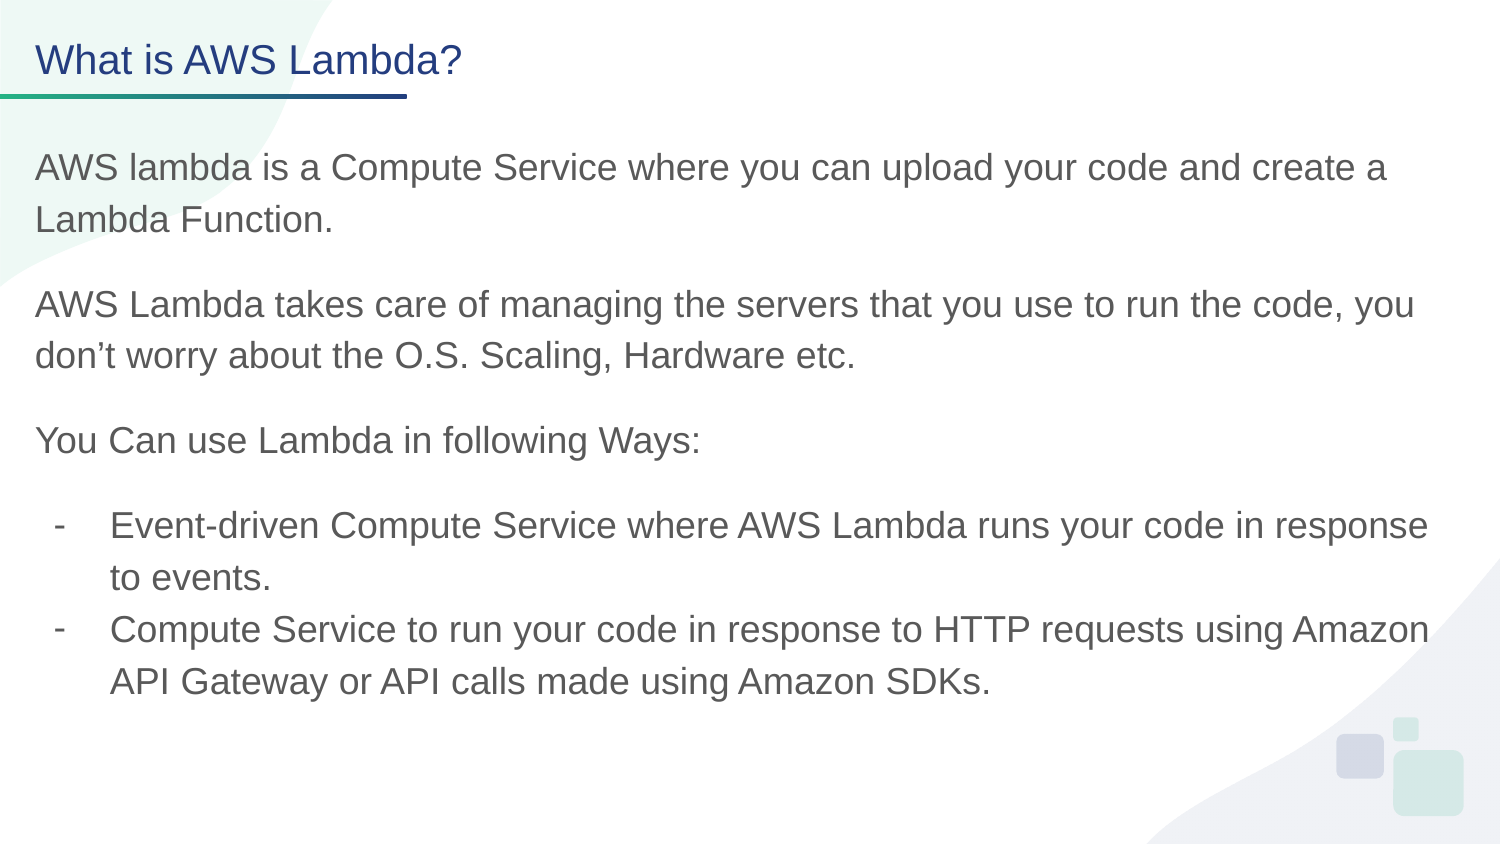

What is AWS Lambda?

AWS lambda is a Compute Service where you can upload your code and create a Lambda Function.
AWS Lambda takes care of managing the servers that you use to run the code, you don’t worry about the O.S. Scaling, Hardware etc.
You Can use Lambda in following Ways:
Event-driven Compute Service where AWS Lambda runs your code in response to events.
Compute Service to run your code in response to HTTP requests using Amazon API Gateway or API calls made using Amazon SDKs.